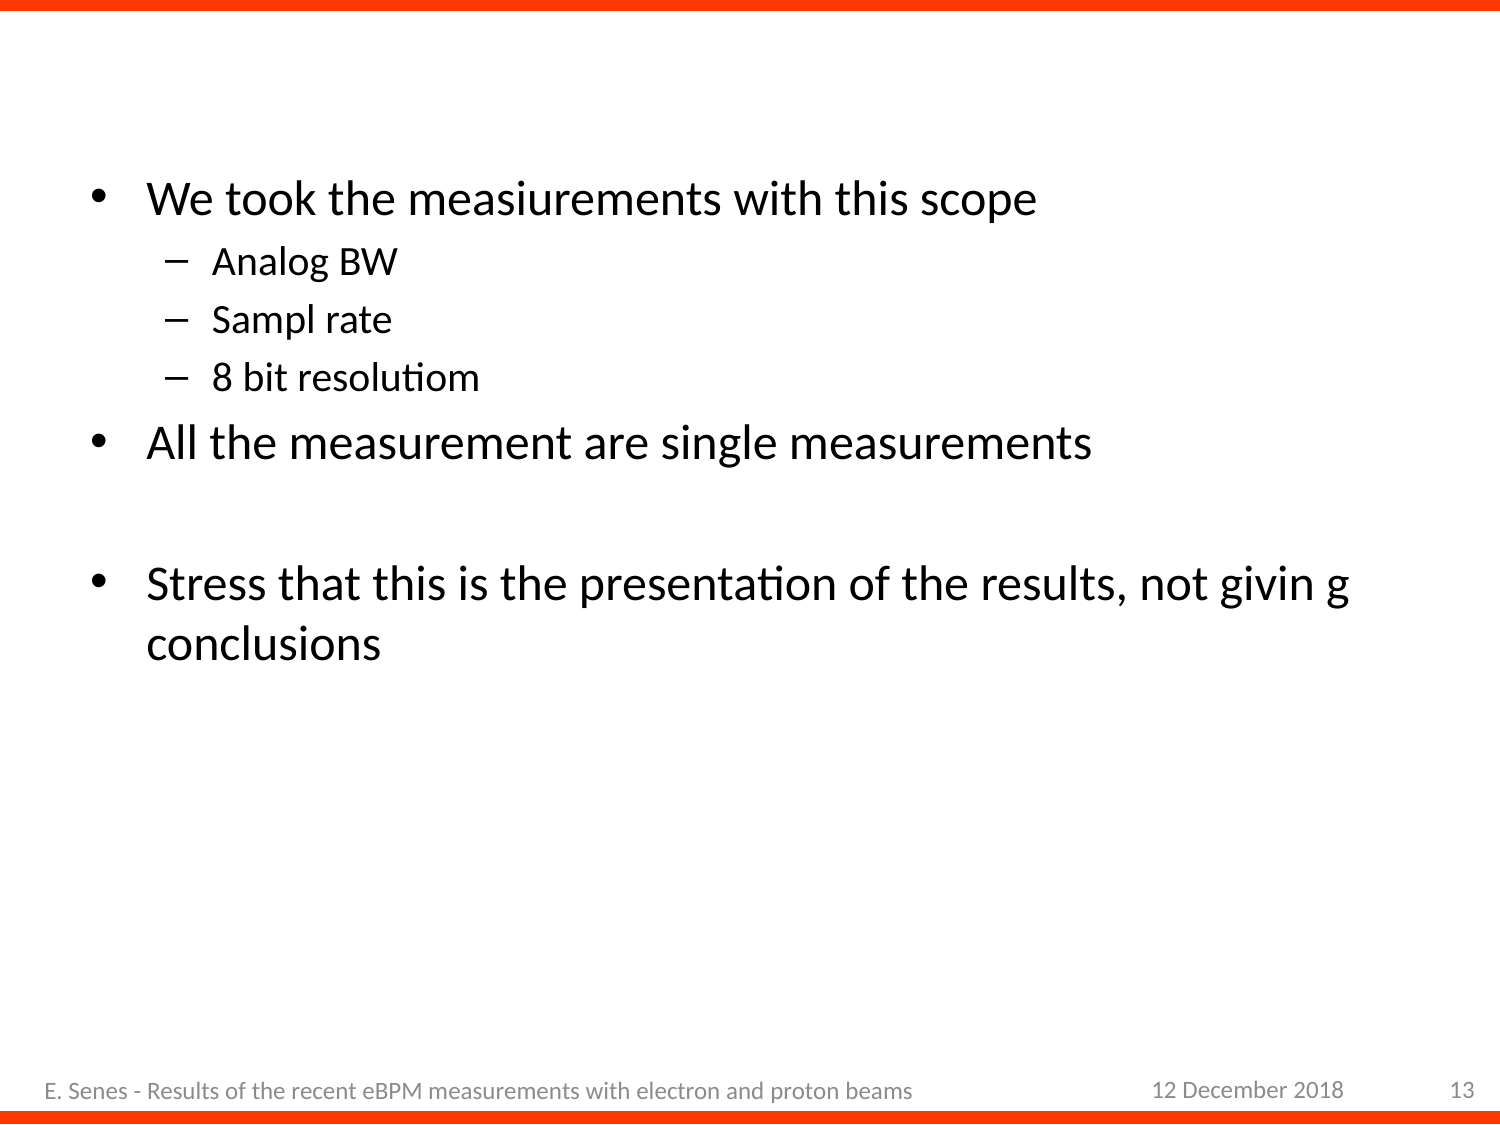

#
We took the measiurements with this scope
Analog BW
Sampl rate
8 bit resolutiom
All the measurement are single measurements

Stress that this is the presentation of the results, not givin g conclusions

12 December 2018
13
E. Senes - Results of the recent eBPM measurements with electron and proton beams